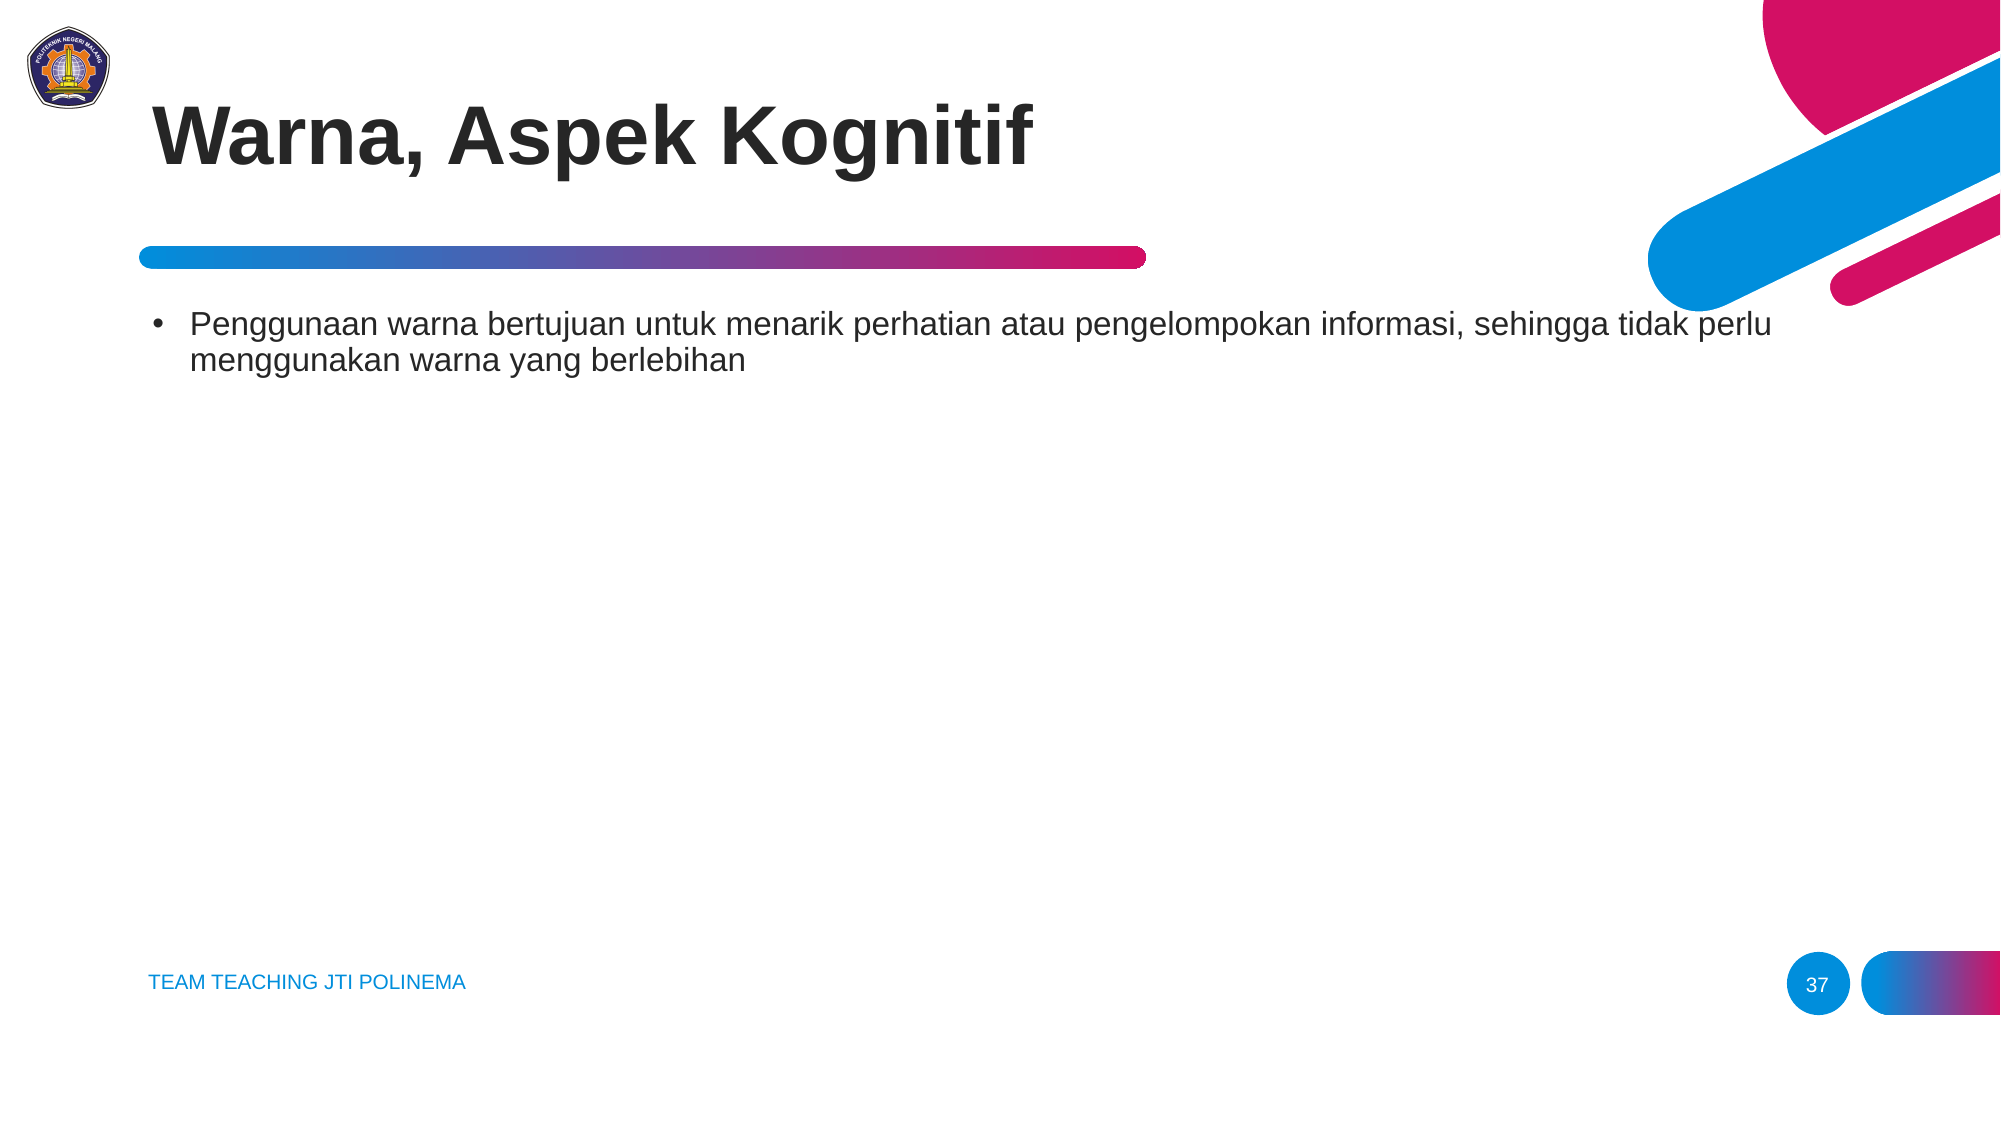

# Warna, Aspek Kognitif
Penggunaan warna bertujuan untuk menarik perhatian atau pengelompokan informasi, sehingga tidak perlu menggunakan warna yang berlebihan
TEAM TEACHING JTI POLINEMA
37